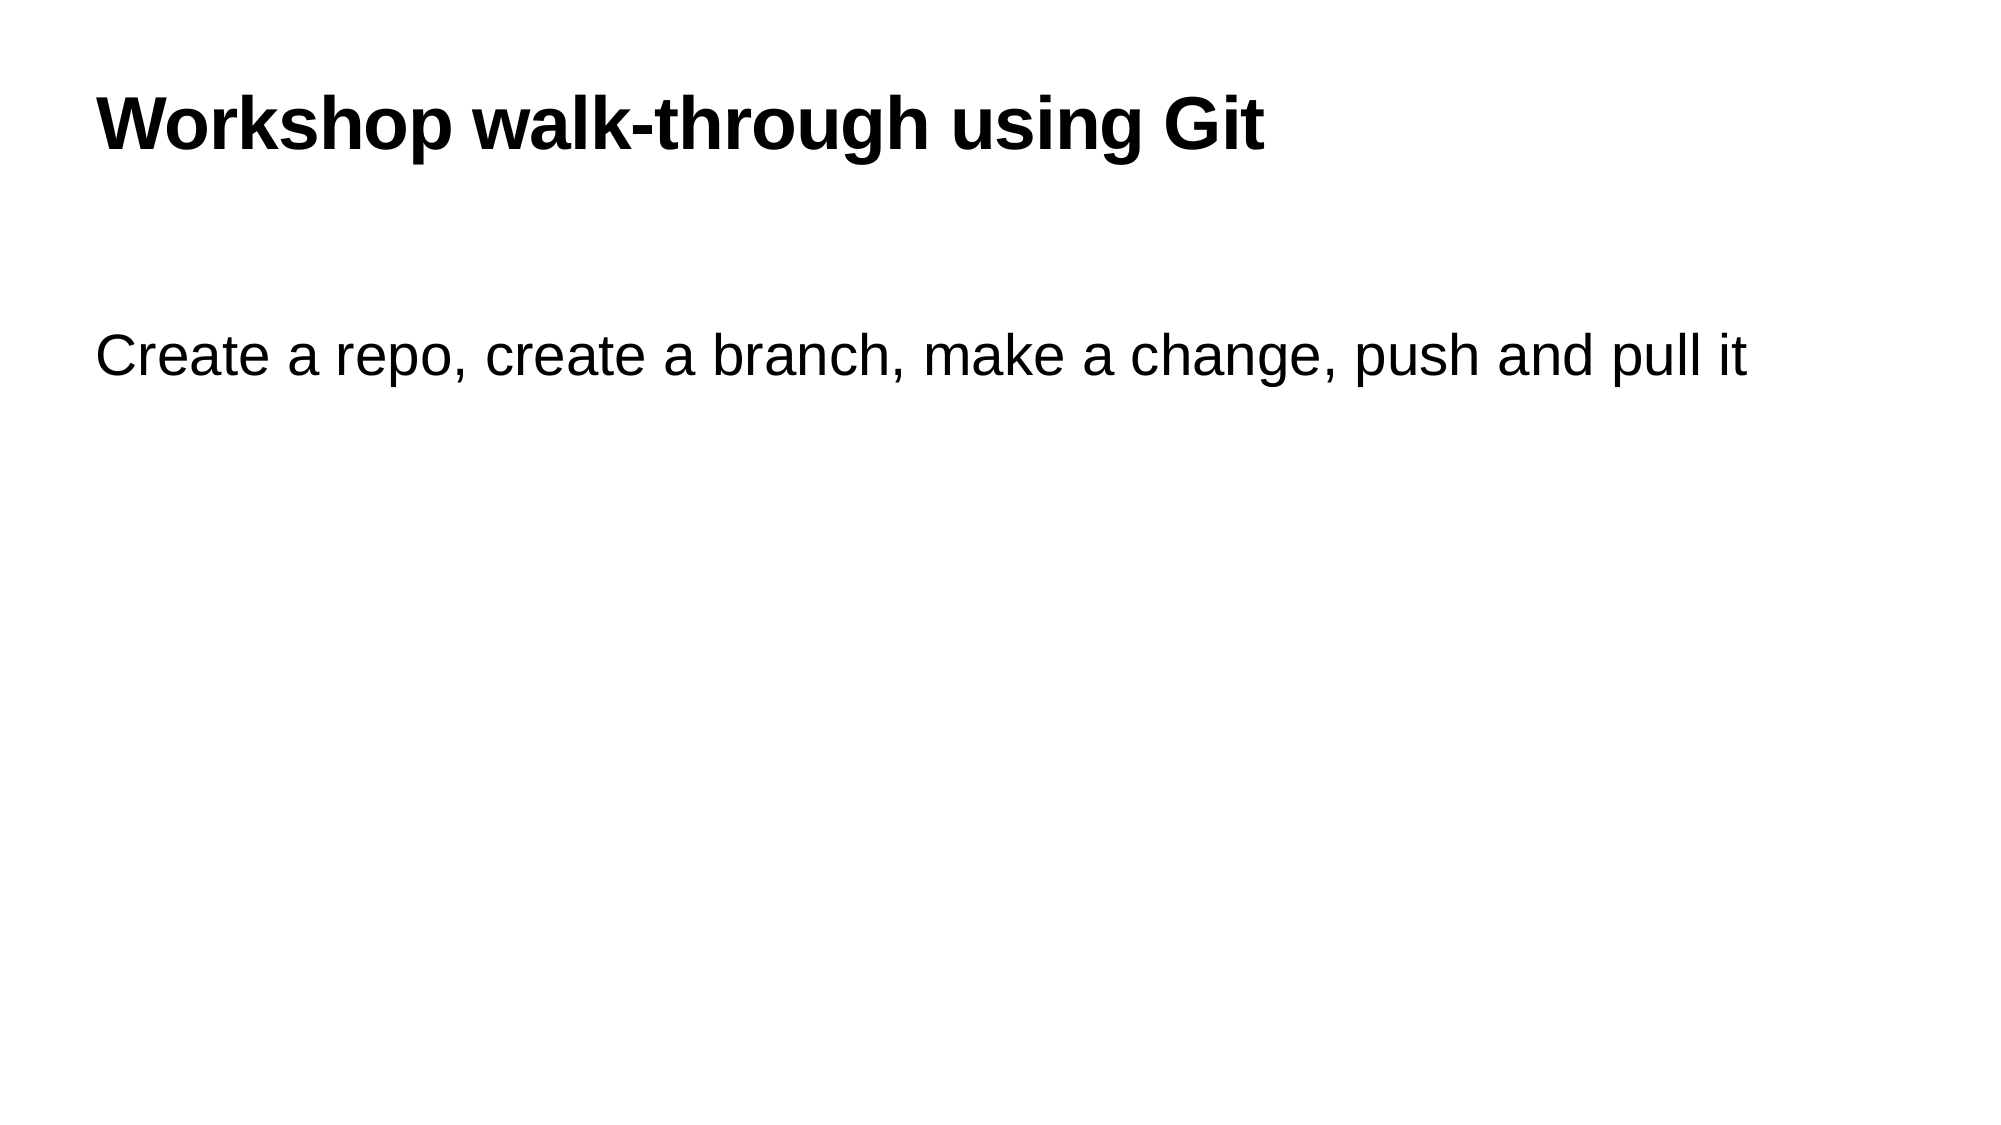

# Workshop walk-through using Git

Create a repo, create a branch, make a change, push and pull it